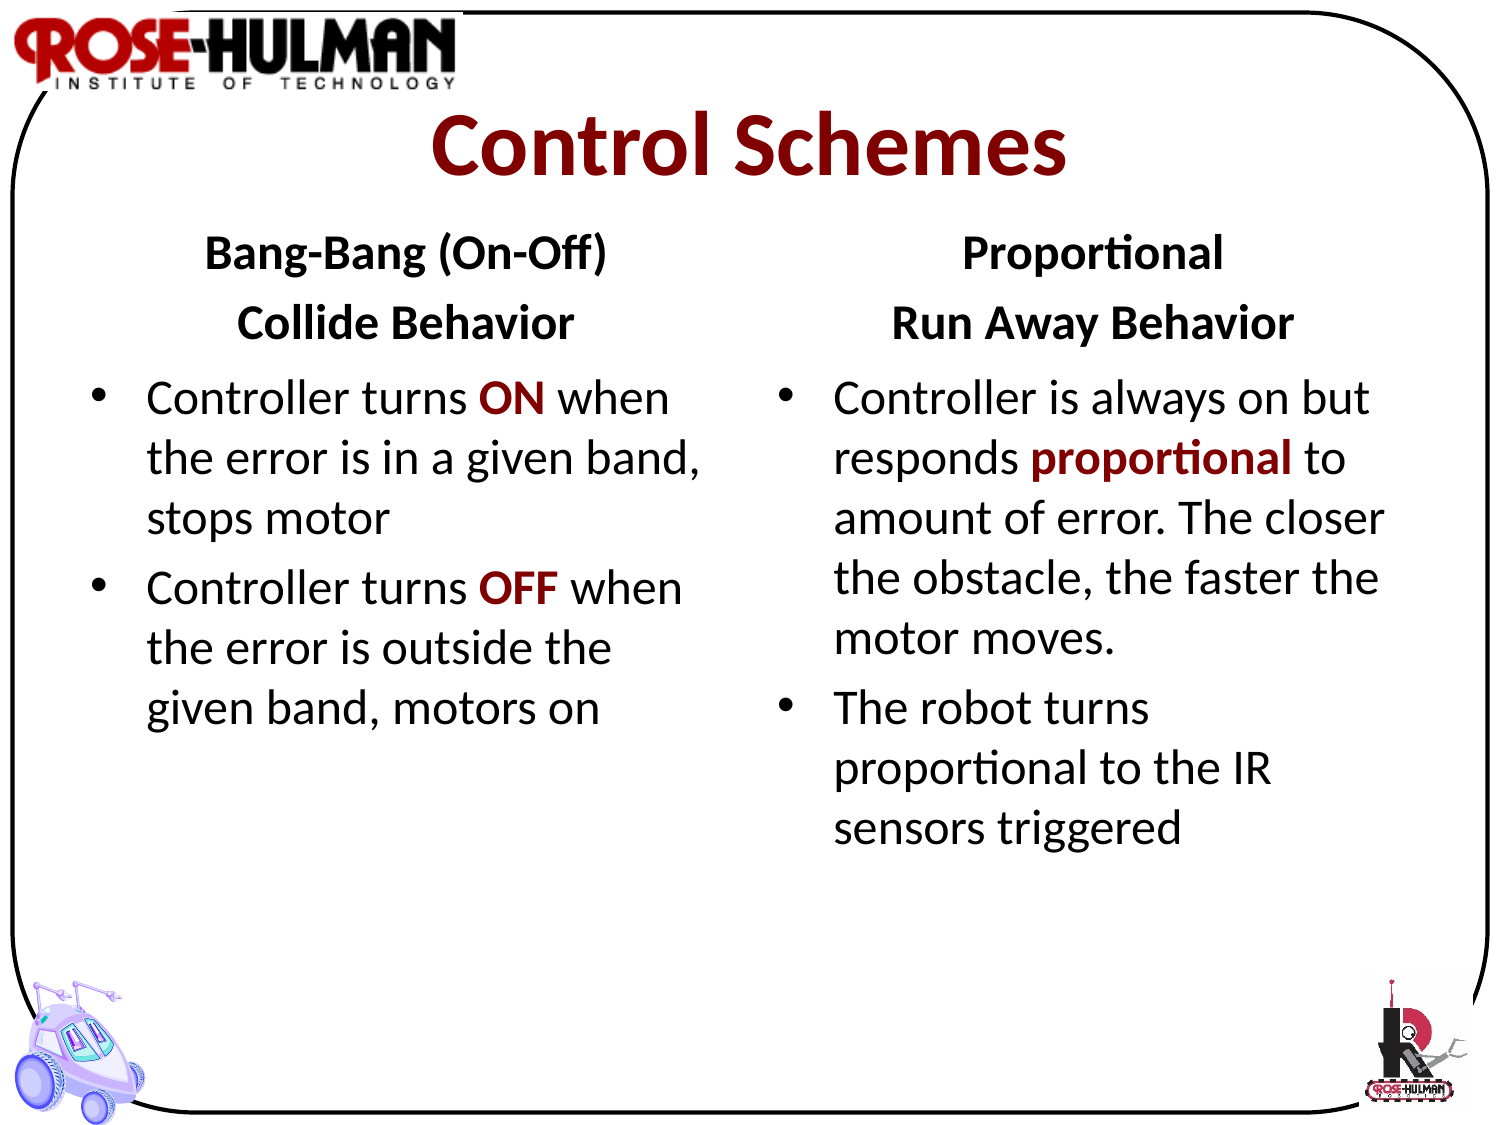

# Control Schemes
Bang-Bang (On-Off)
Collide Behavior
Proportional
Run Away Behavior
Controller turns ON when the error is in a given band, stops motor
Controller turns OFF when the error is outside the given band, motors on
Controller is always on but responds proportional to amount of error. The closer the obstacle, the faster the motor moves.
The robot turns proportional to the IR sensors triggered